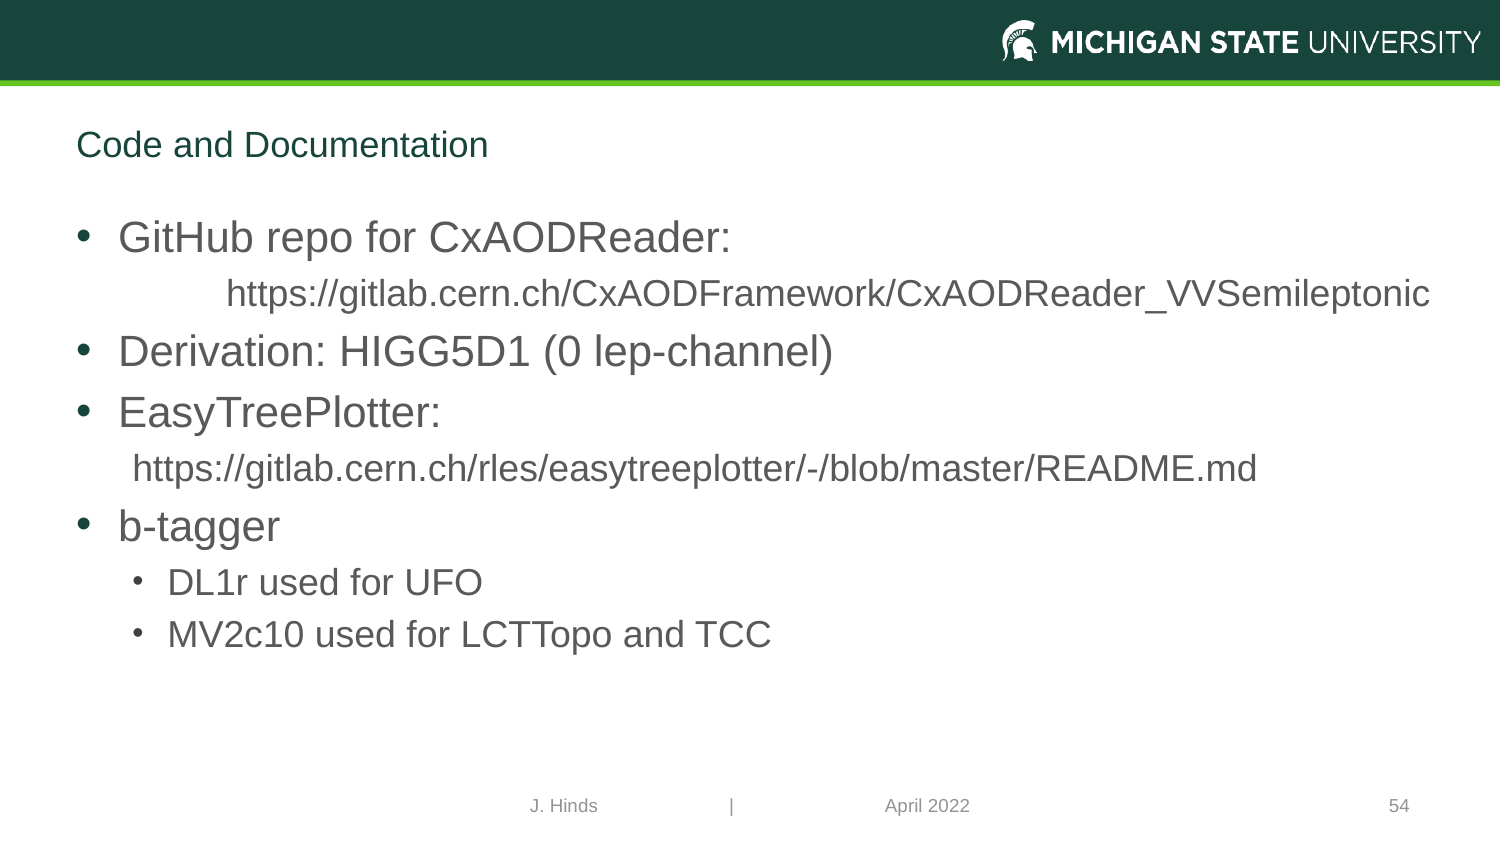

# Code and Documentation
GitHub repo for CxAODReader:
	https://gitlab.cern.ch/CxAODFramework/CxAODReader_VVSemileptonic
Derivation: HIGG5D1 (0 lep-channel)
EasyTreePlotter:
https://gitlab.cern.ch/rles/easytreeplotter/-/blob/master/README.md
b-tagger
DL1r used for UFO
MV2c10 used for LCTTopo and TCC

J. Hinds                         |                             April 2022
54